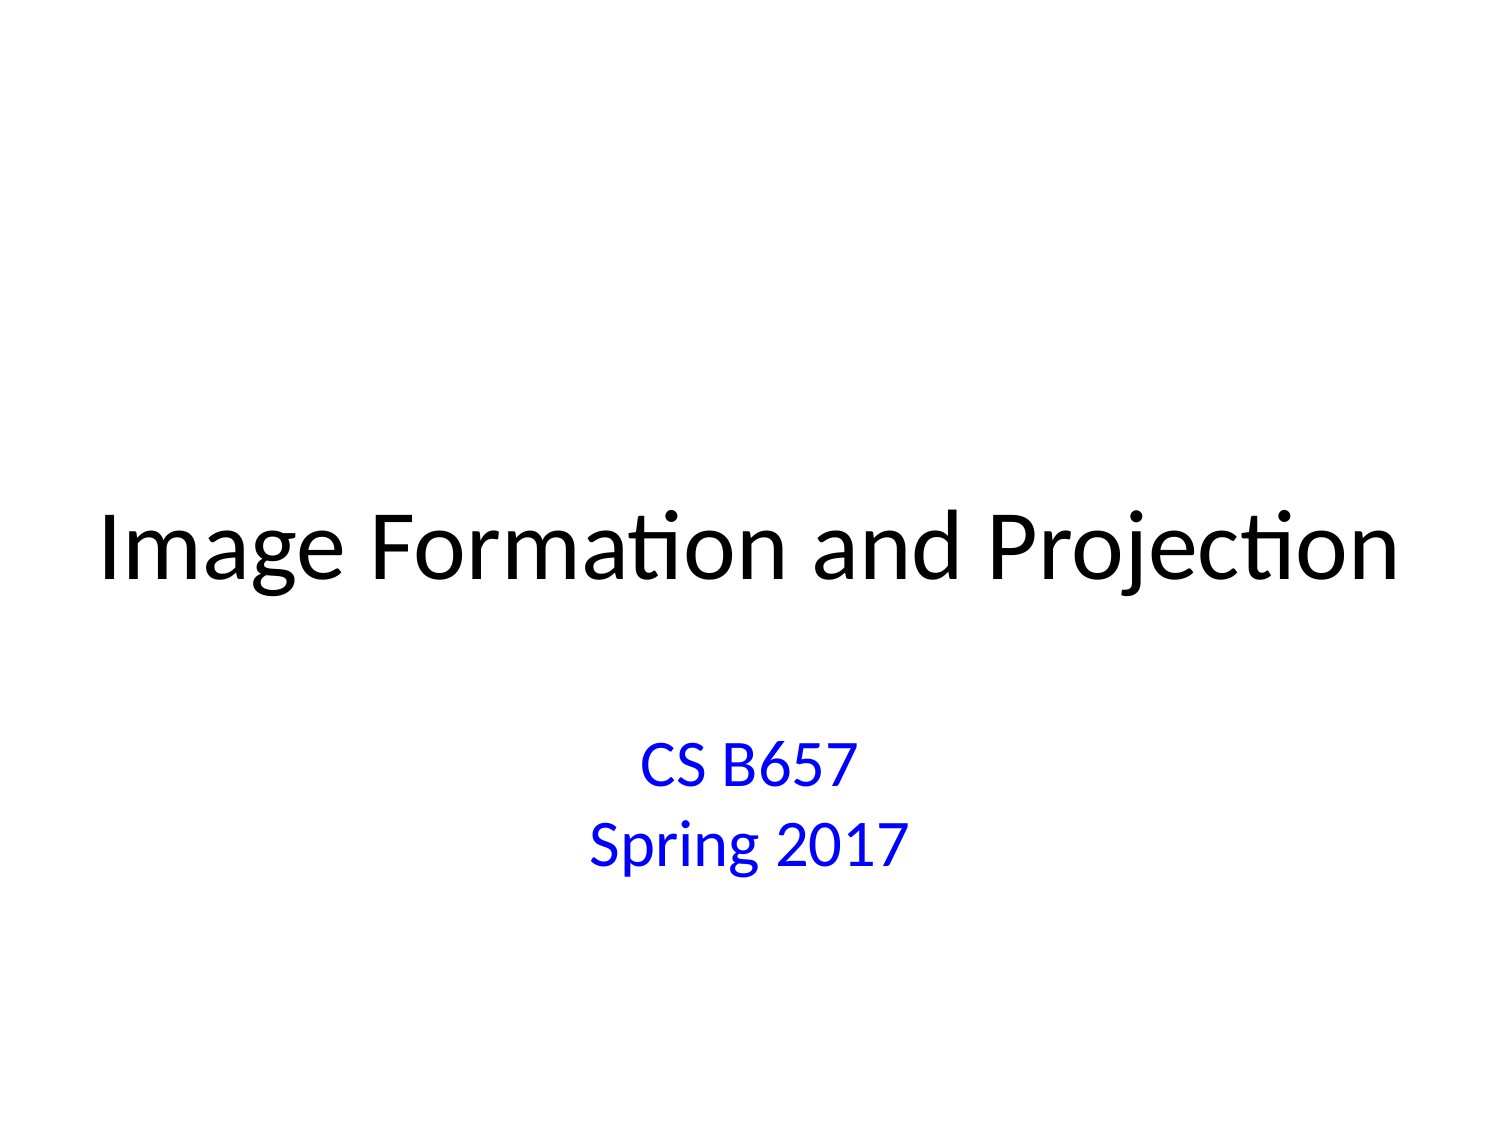

# Image Formation and Projection CS B657 Spring 2017